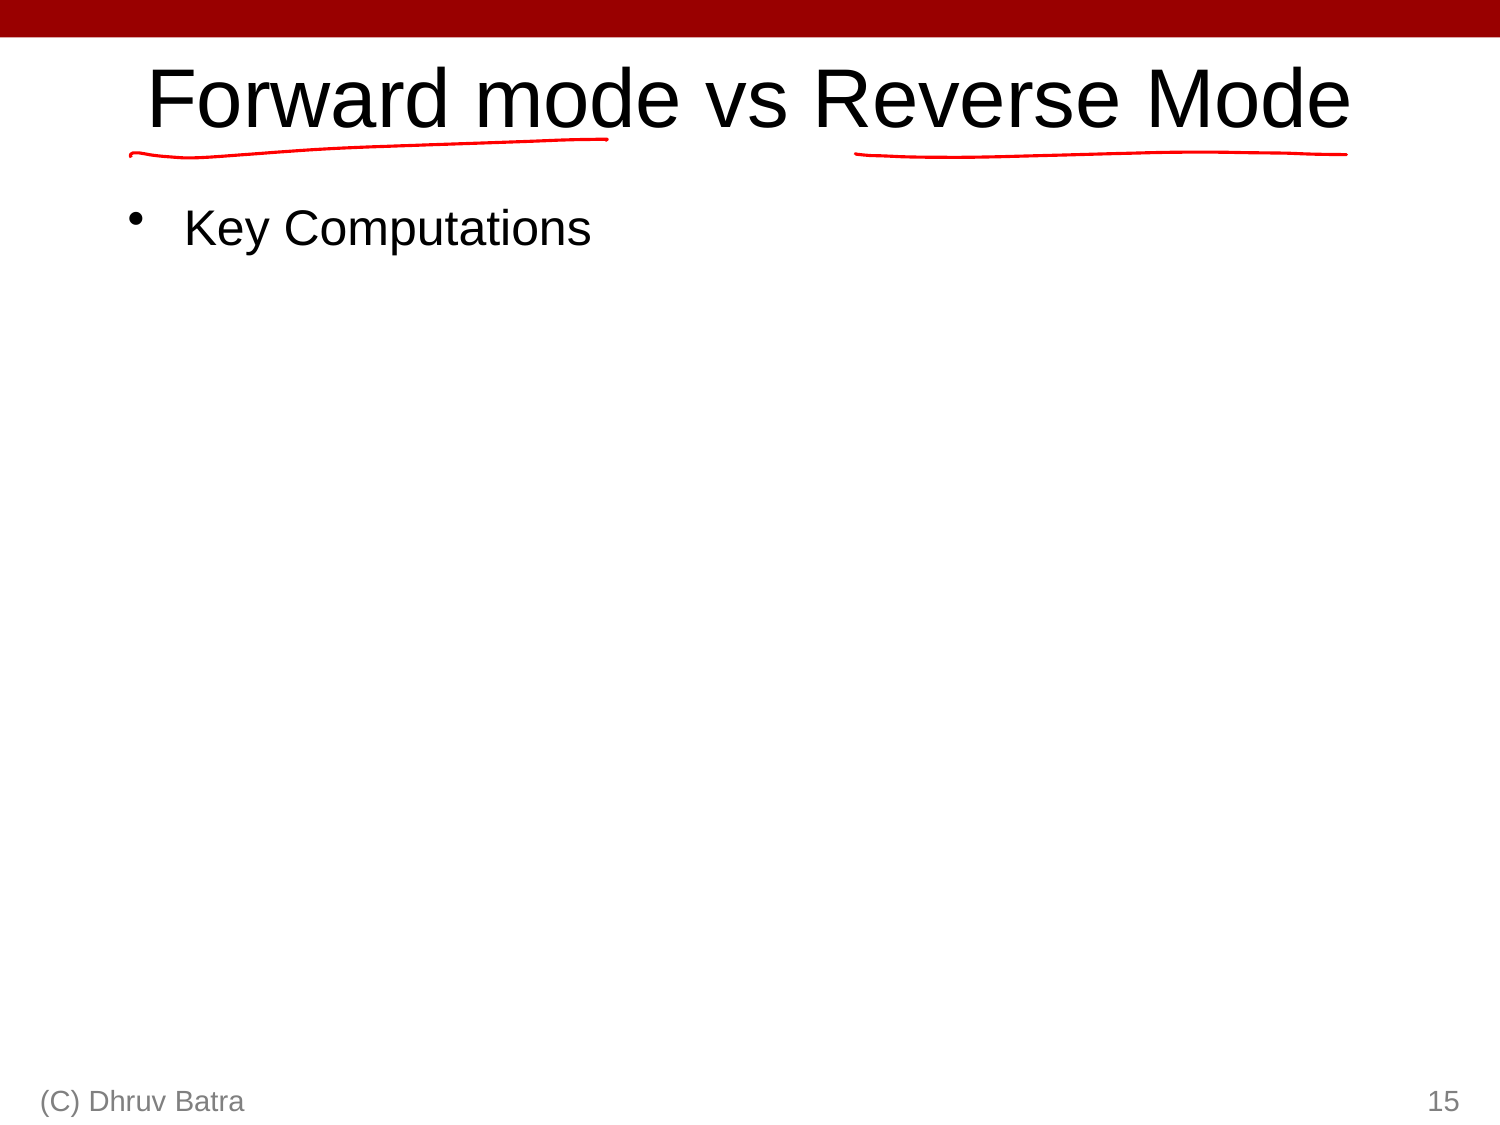

# Forward mode vs Reverse Mode

Key Computations
(C) Dhruv Batra
15